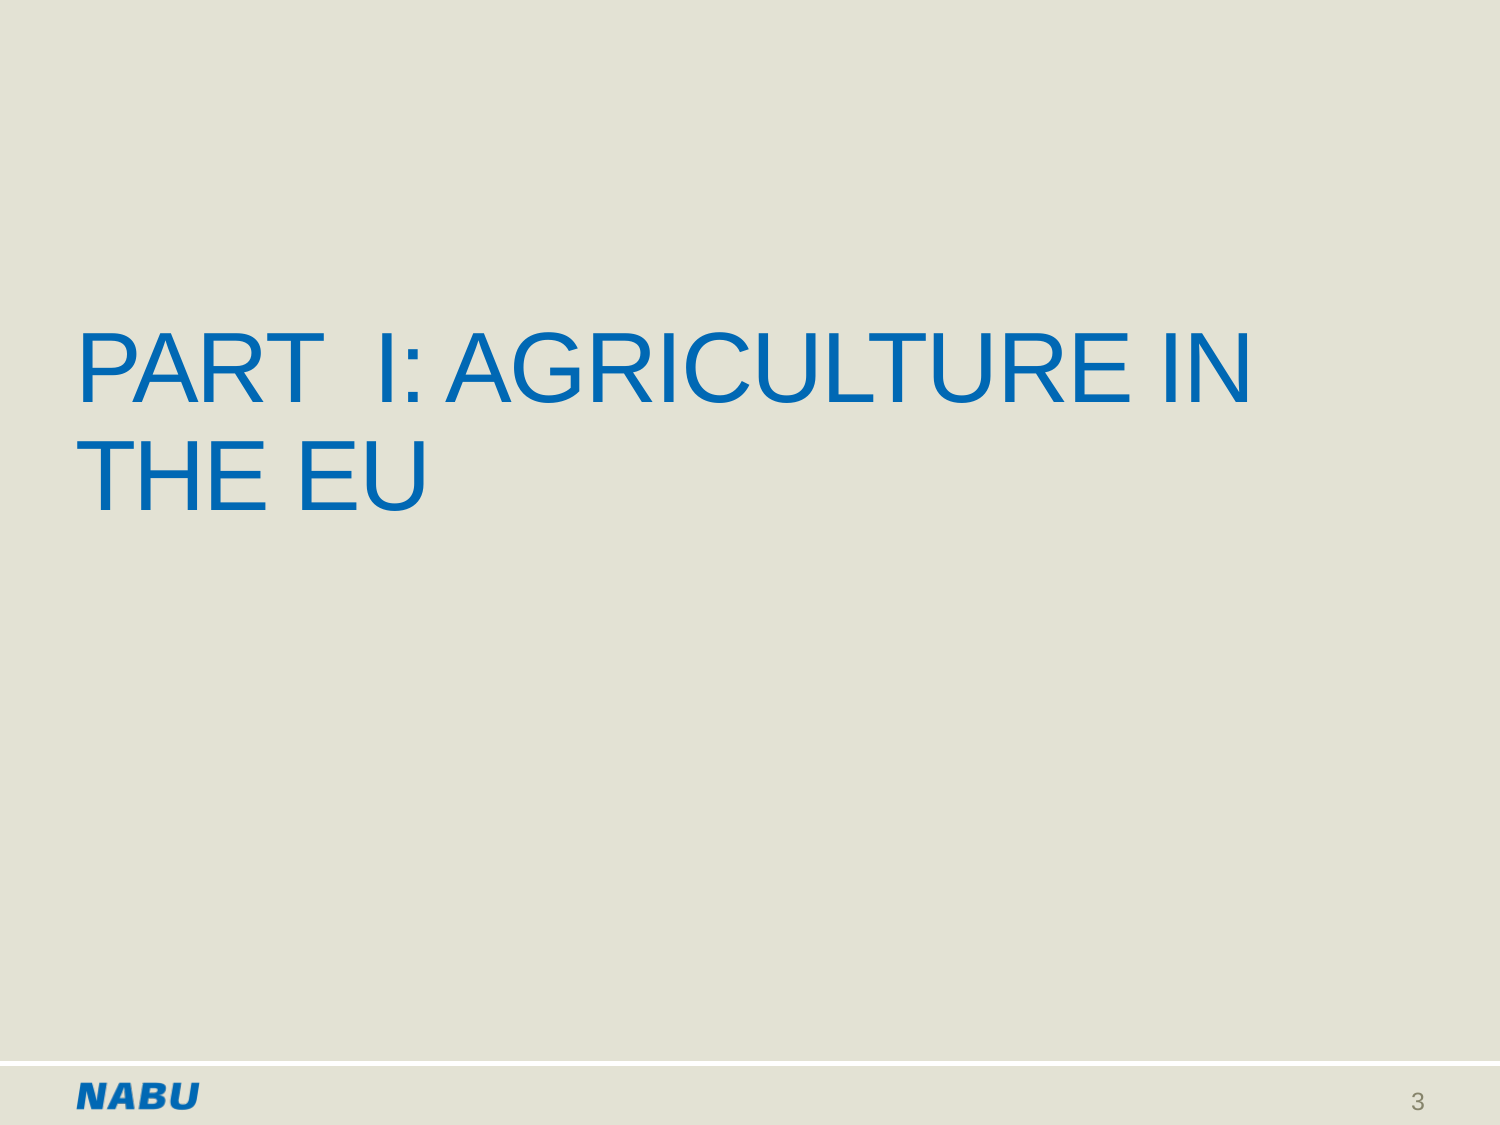

# PART  I: Agriculture in the EU
3